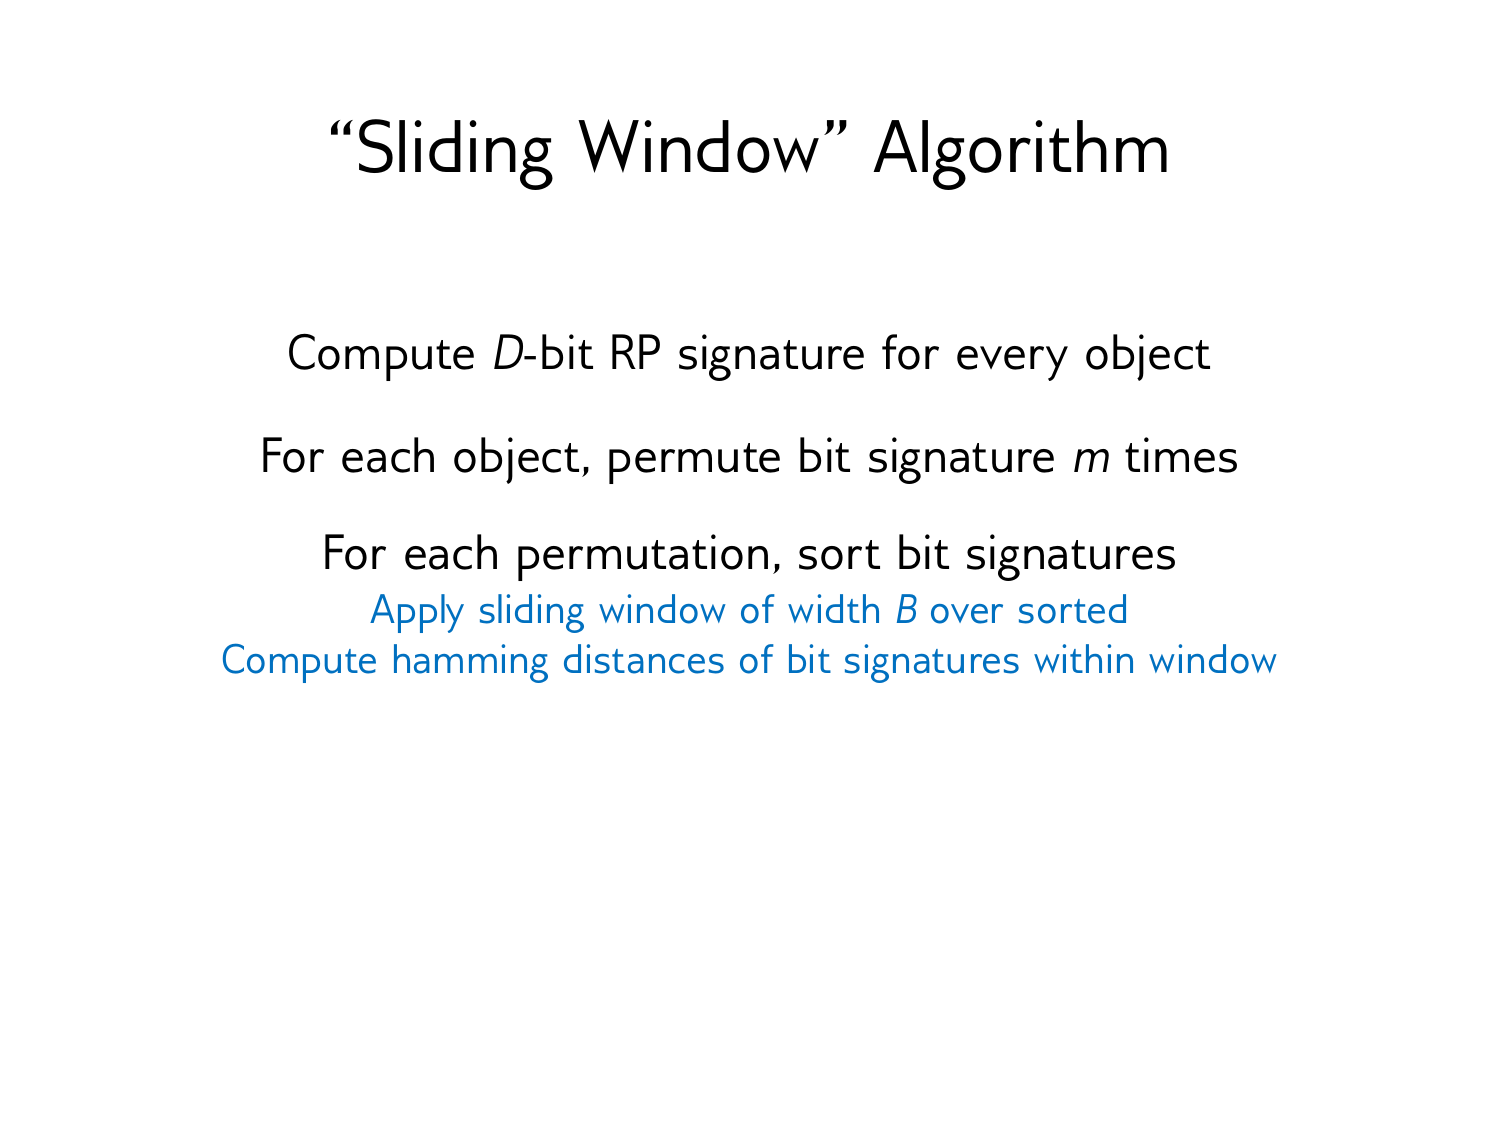

“Sliding Window” Algorithm
Compute D-bit RP signature for every object
For each object, permute bit signature m times
For each permutation, sort bit signatures
Apply sliding window of width B over sorted
Compute hamming distances of bit signatures within window